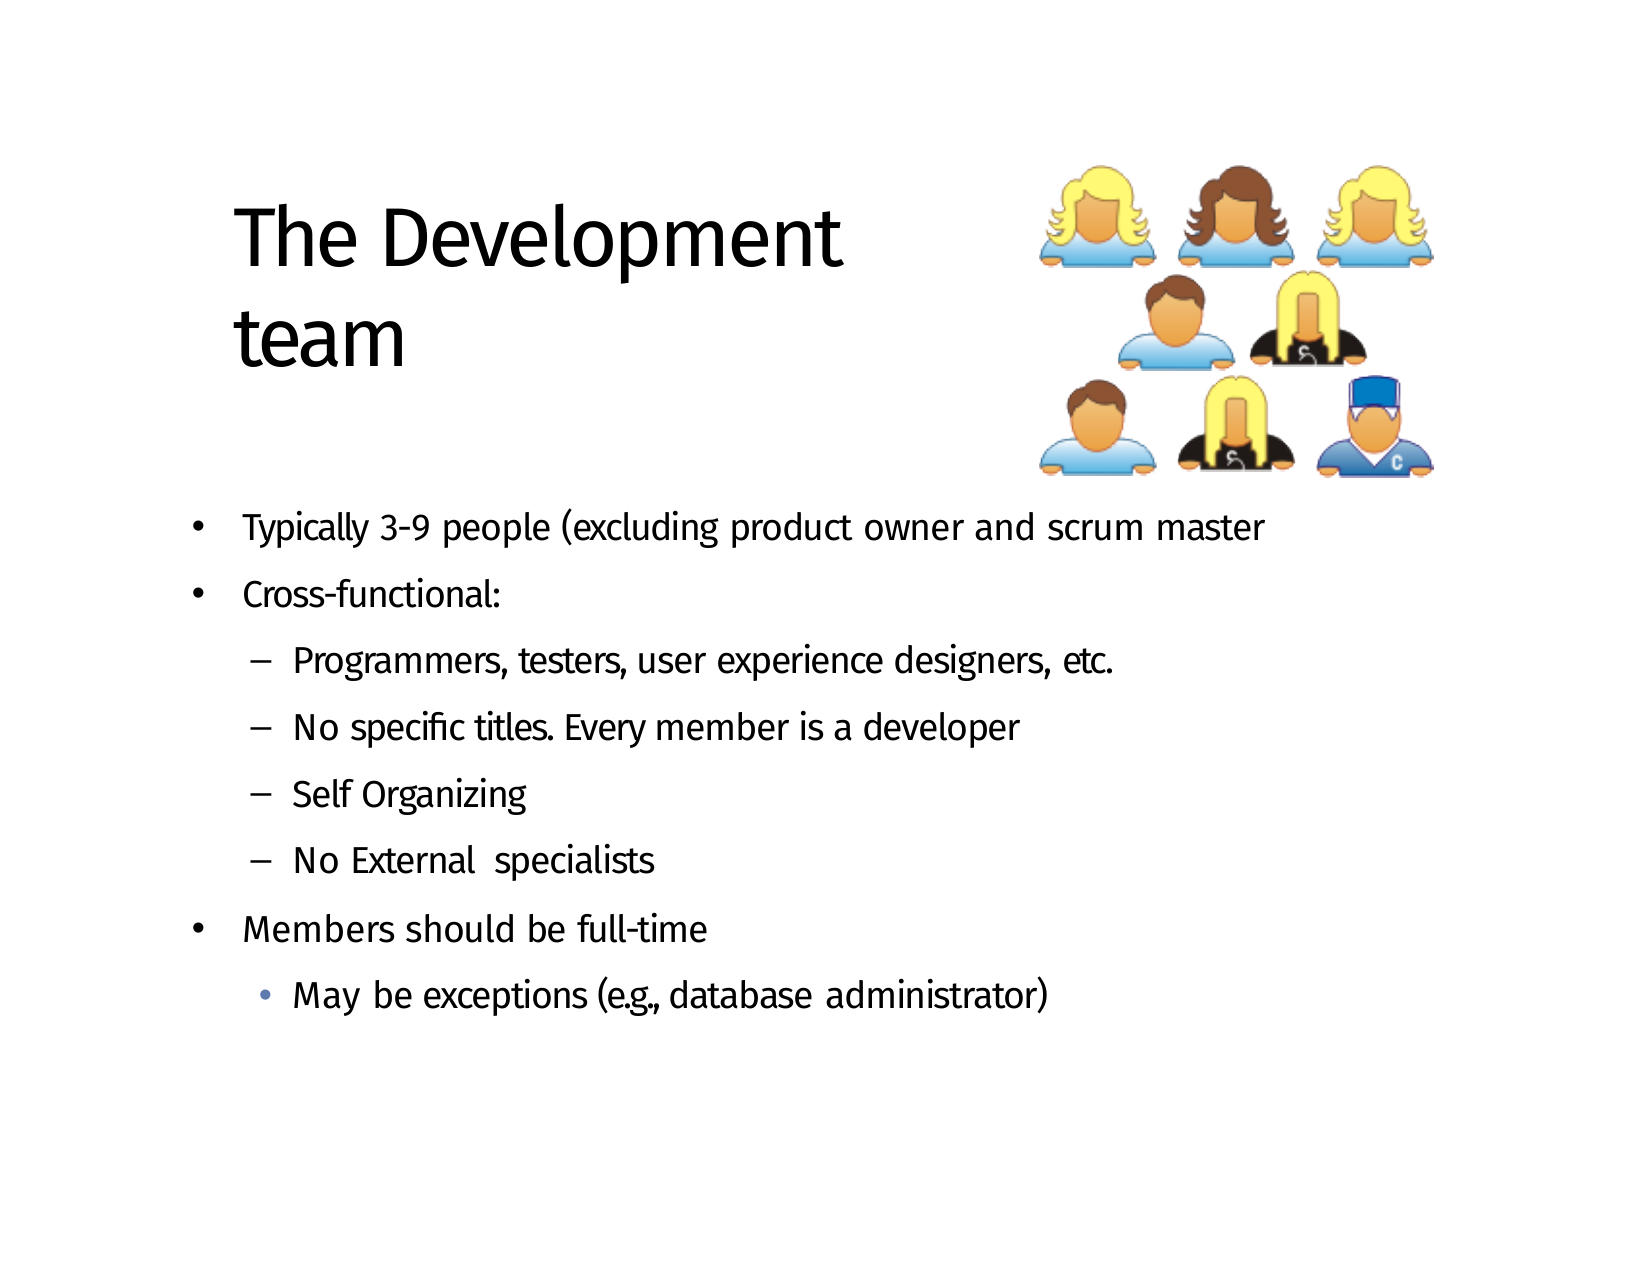

# The Development team

Typically 3-9 people (excluding product owner and scrum master
Cross-functional:
Programmers, testers, user experience designers, etc.
No specific titles. Every member is a developer
Self Organizing
No External  specialists
Members should be full-time
May be exceptions (e.g., database  administrator)